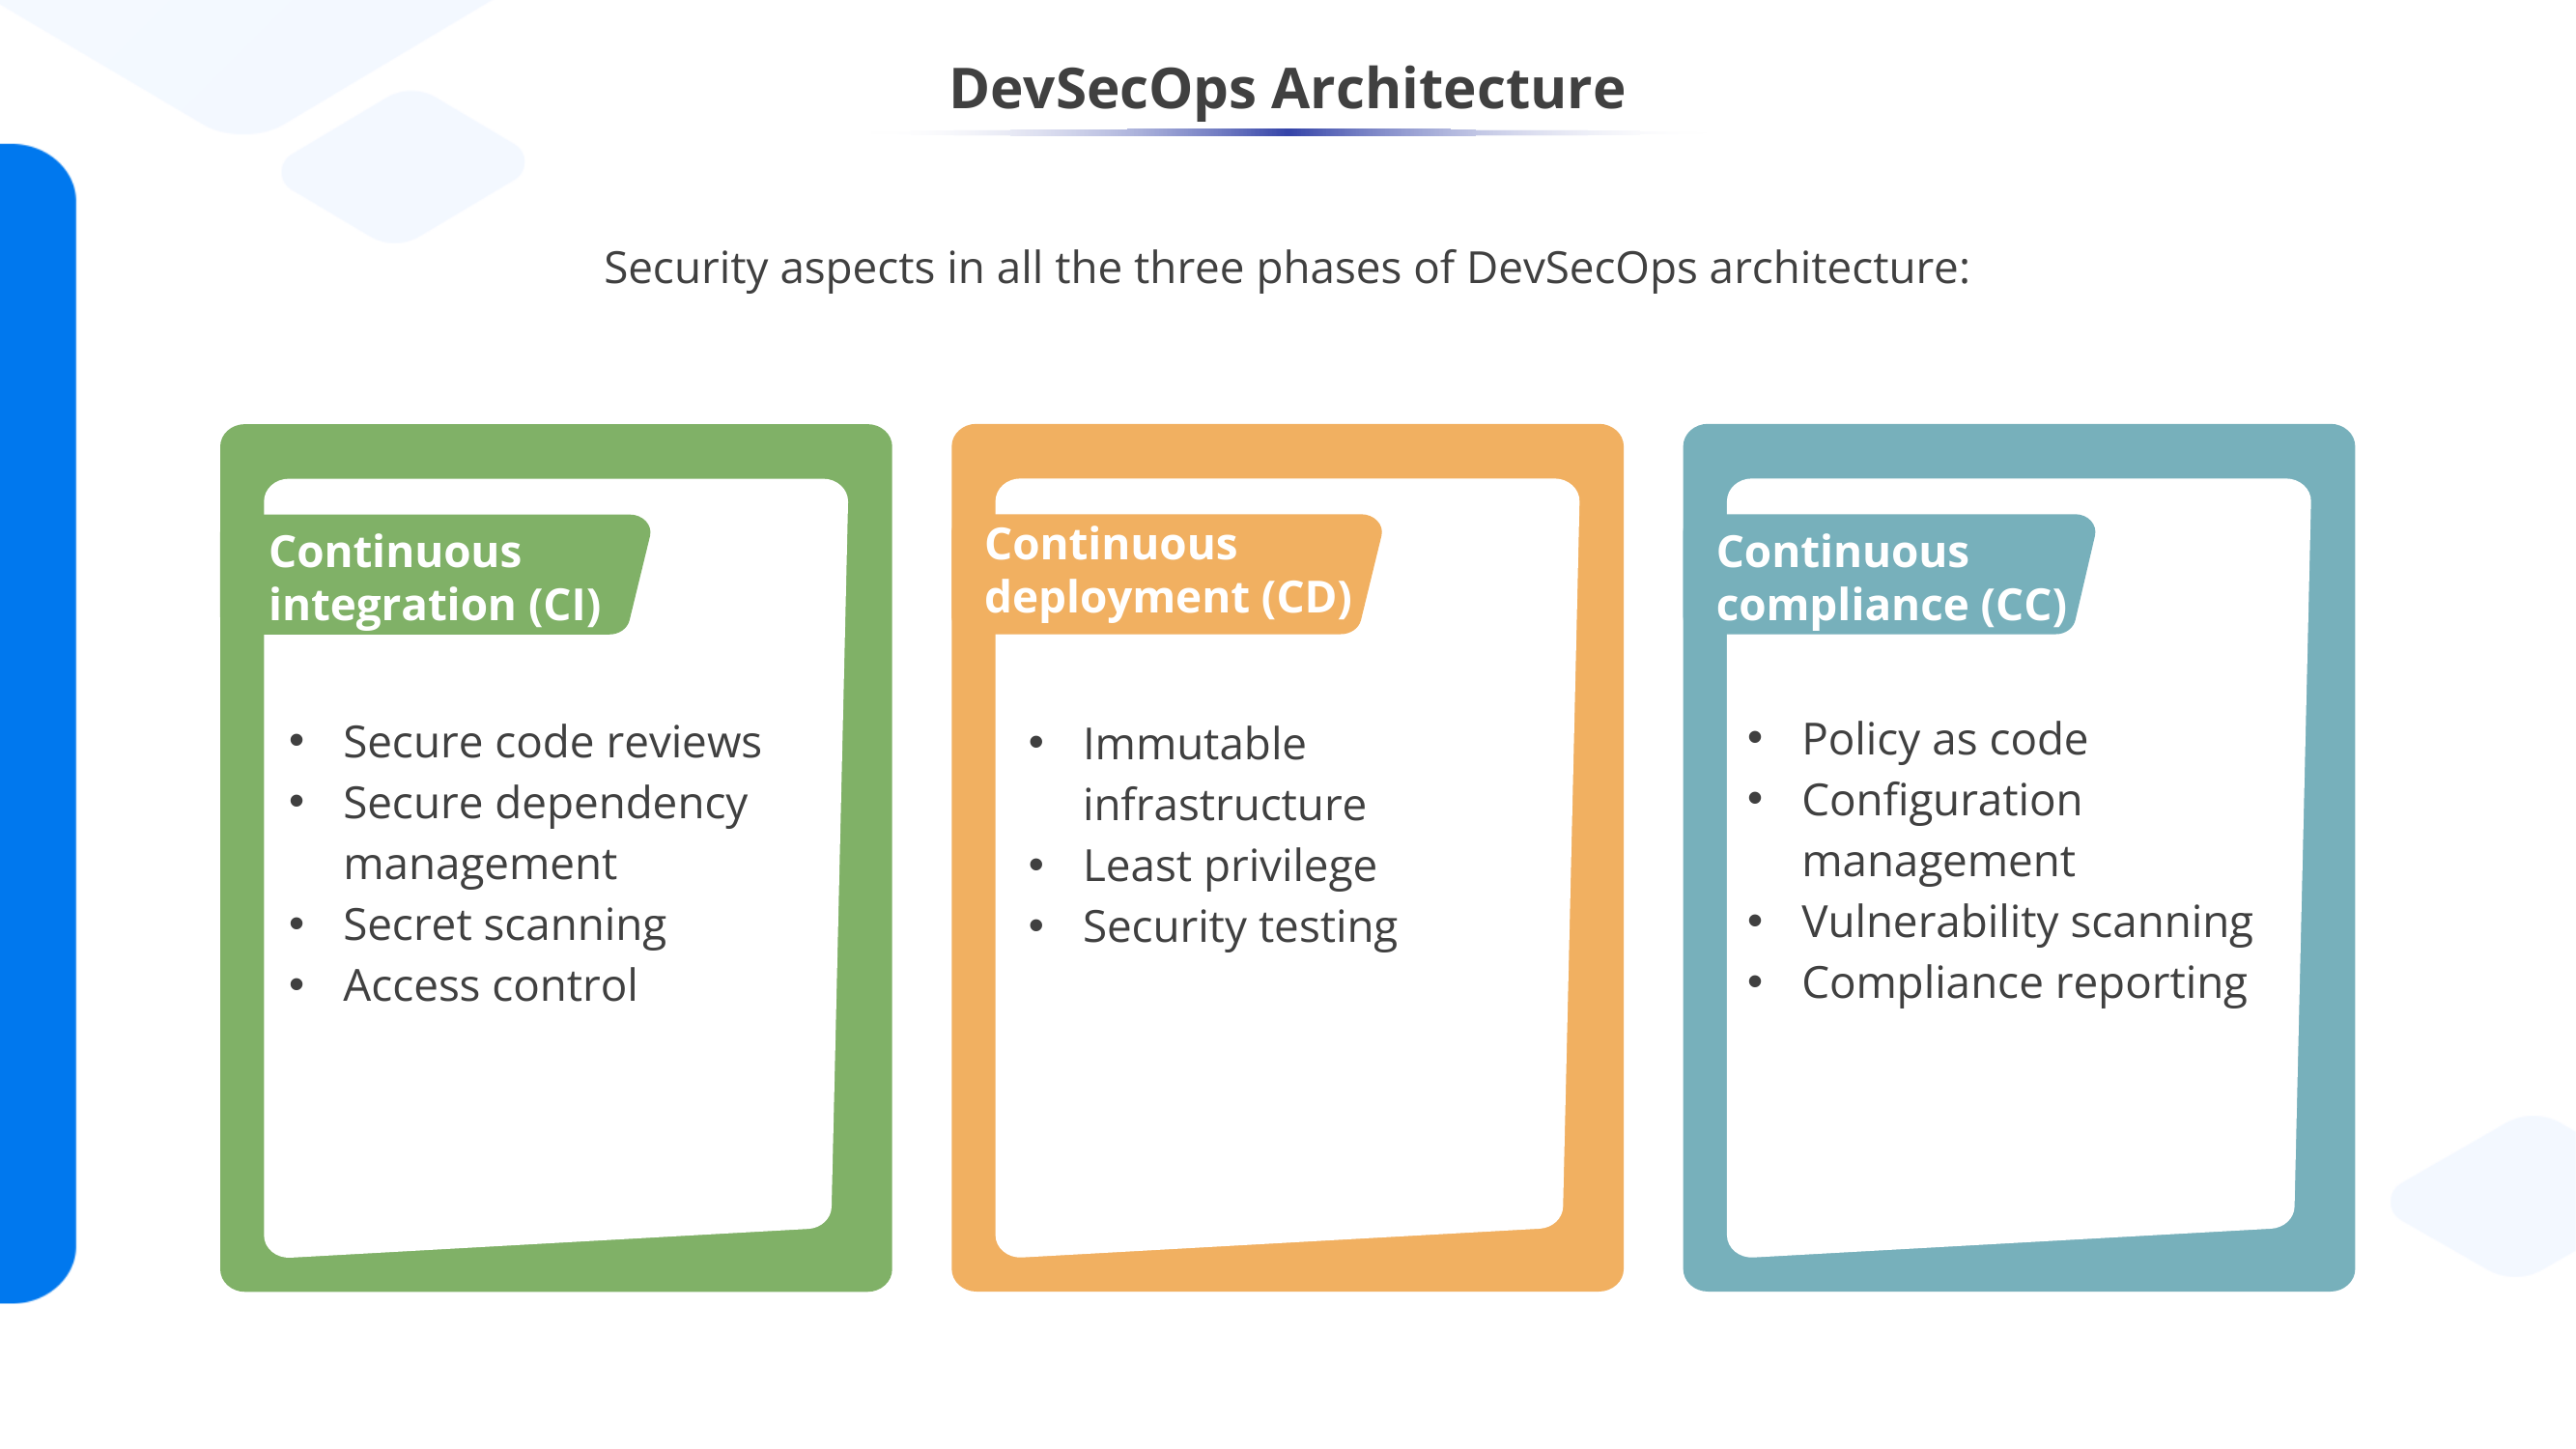

# DevSecOps Architecture

Security aspects in all the three phases of DevSecOps architecture:

Continuous deployment (CD)

Continuous compliance (CC)

Continuous integration (CI)
Policy as code
Configuration management
Vulnerability scanning
Compliance reporting
Secure code reviews
Secure dependency management
Secret scanning
Access control
Immutable infrastructure
Least privilege
Security testing